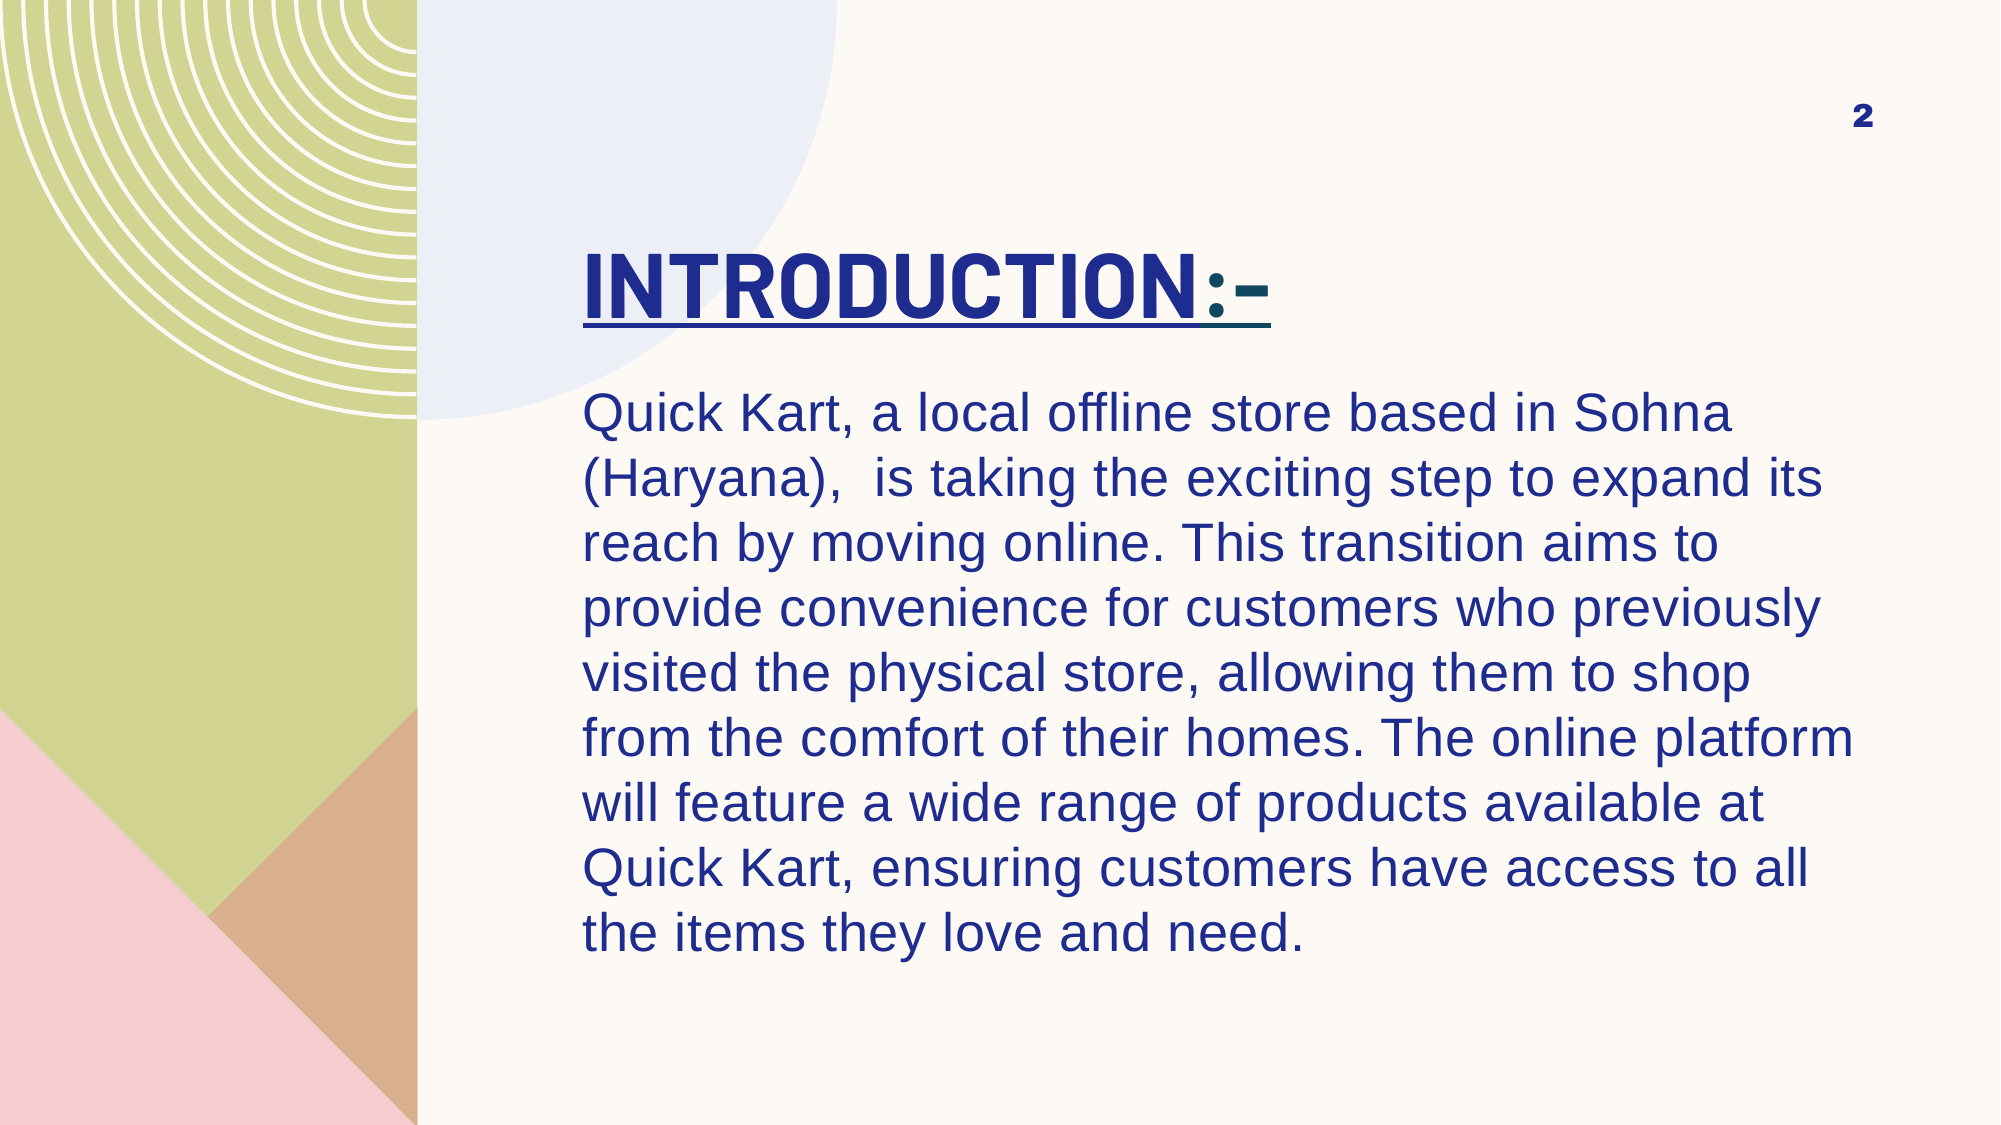

2
# INTRODUCTION:-
Quick Kart, a local offline store based in Sohna (Haryana),  is taking the exciting step to expand its reach by moving online. This transition aims to provide convenience for customers who previously visited the physical store, allowing them to shop from the comfort of their homes. The online platform will feature a wide range of products available at Quick Kart, ensuring customers have access to all the items they love and need.